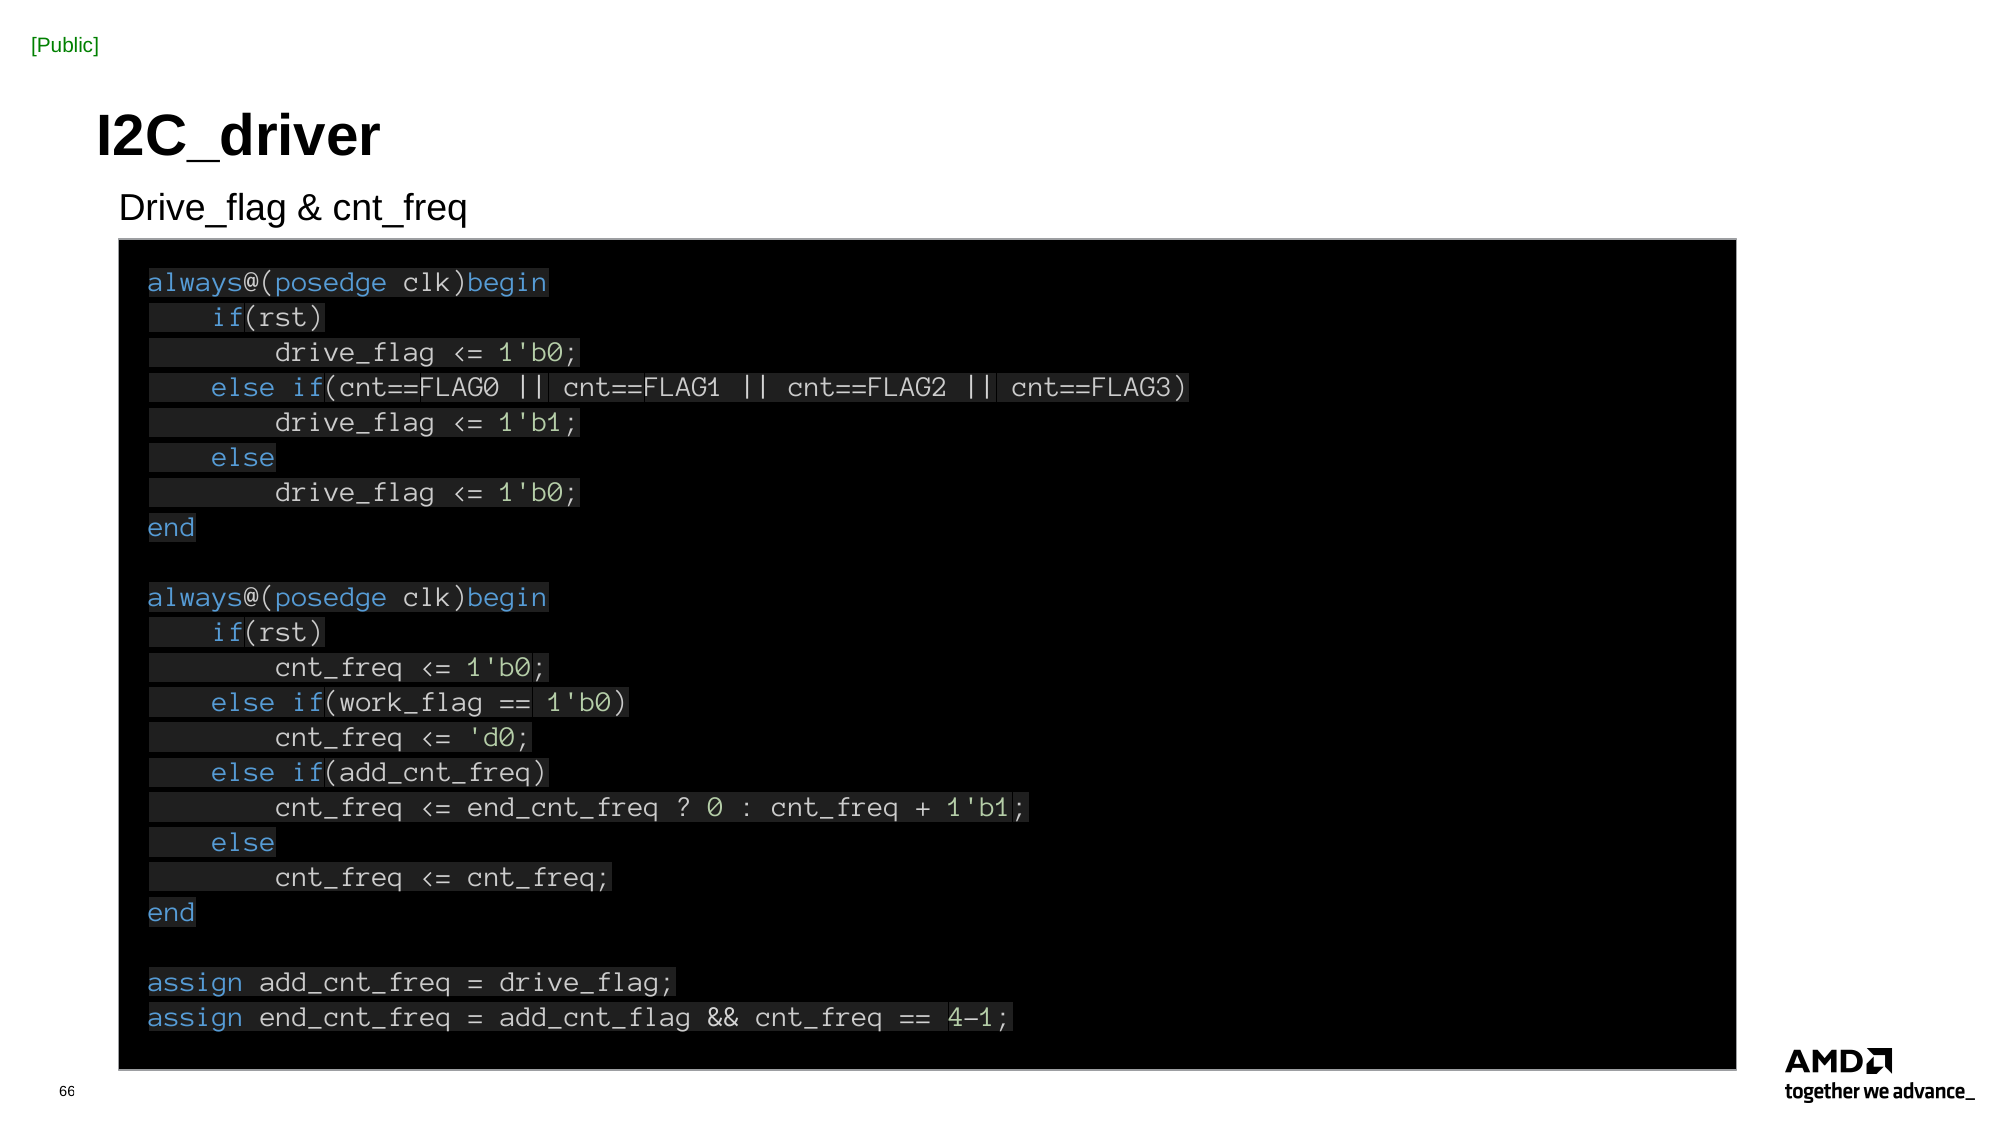

# I2C_driver
Drive_flag & cnt_freq
always@(posedge clk)begin
    if(rst)
        drive_flag <= 1'b0;
    else if(cnt==FLAG0 || cnt==FLAG1 || cnt==FLAG2 || cnt==FLAG3)
        drive_flag <= 1'b1;
    else
        drive_flag <= 1'b0;
end
always@(posedge clk)begin
    if(rst)
        cnt_freq <= 1'b0;
    else if(work_flag == 1'b0)
        cnt_freq <= 'd0;
    else if(add_cnt_freq)
        cnt_freq <= end_cnt_freq ? 0 : cnt_freq + 1'b1;
    else
        cnt_freq <= cnt_freq;
end
assign add_cnt_freq = drive_flag;
assign end_cnt_freq = add_cnt_flag && cnt_freq == 4-1;